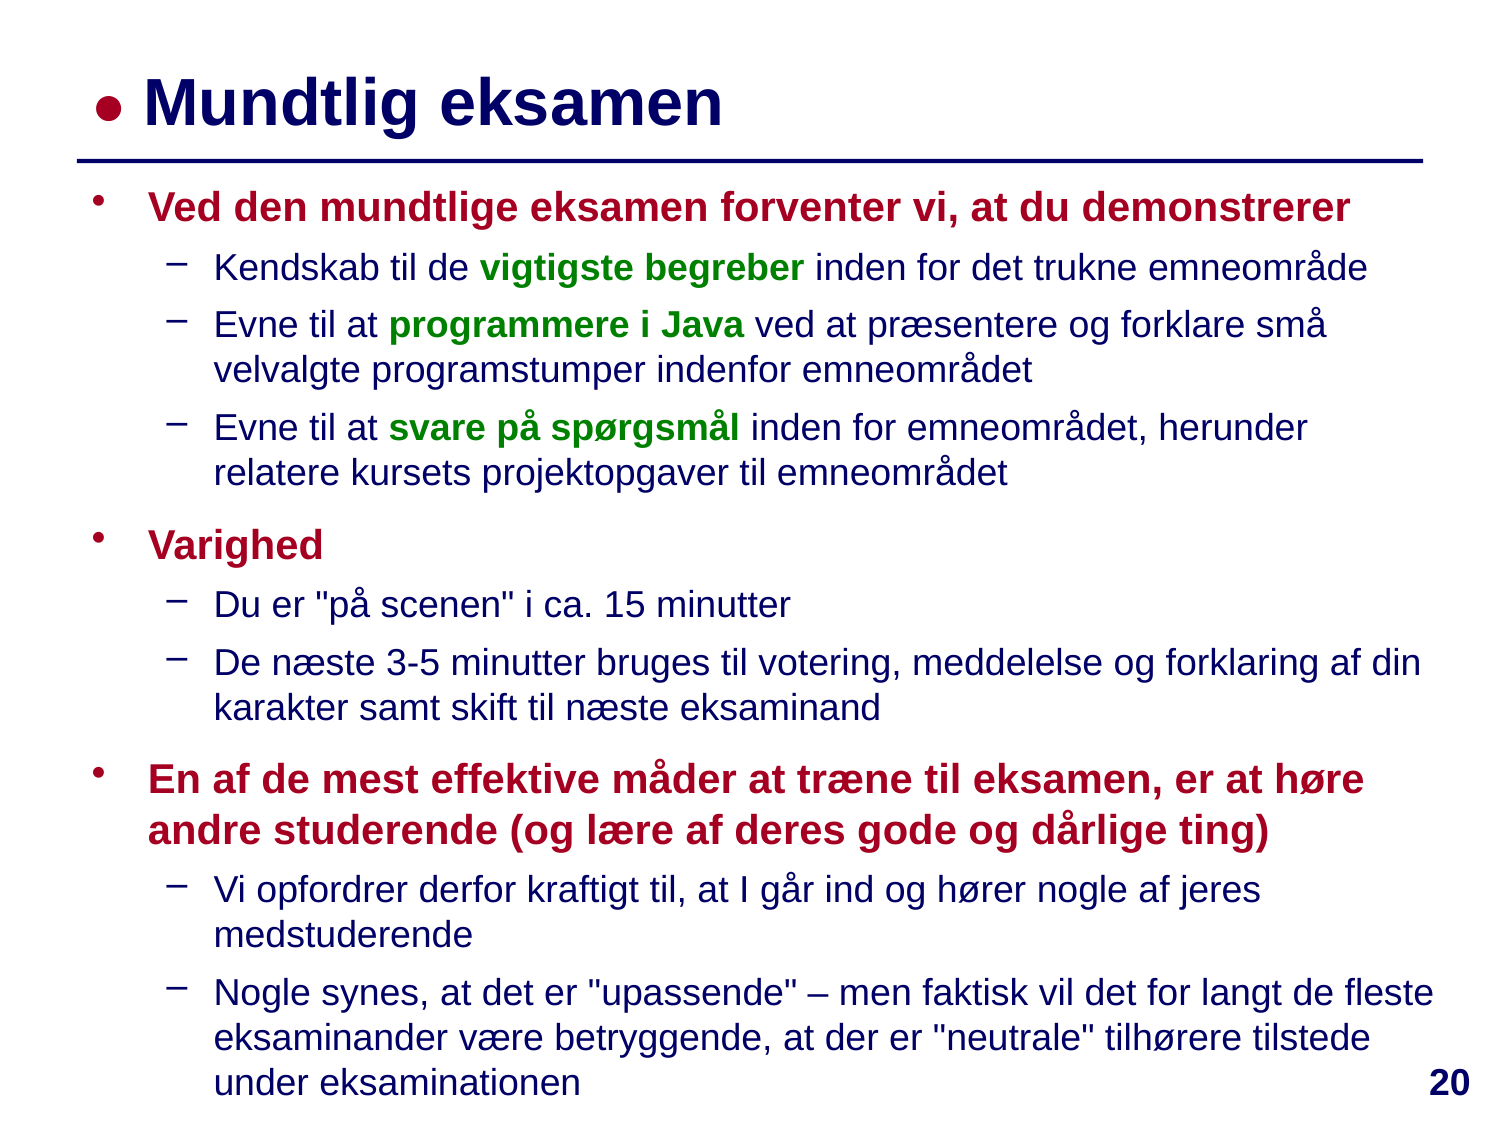

# ● Mundtlig eksamen
Ved den mundtlige eksamen forventer vi, at du demonstrerer
Kendskab til de vigtigste begreber inden for det trukne emneområde
Evne til at programmere i Java ved at præsentere og forklare små velvalgte programstumper indenfor emneområdet
Evne til at svare på spørgsmål inden for emneområdet, herunder relatere kursets projektopgaver til emneområdet
Varighed
Du er "på scenen" i ca. 15 minutter
De næste 3-5 minutter bruges til votering, meddelelse og forklaring af din karakter samt skift til næste eksaminand
En af de mest effektive måder at træne til eksamen, er at høre andre studerende (og lære af deres gode og dårlige ting)
Vi opfordrer derfor kraftigt til, at I går ind og hører nogle af jeres medstuderende
Nogle synes, at det er "upassende" – men faktisk vil det for langt de fleste eksaminander være betryggende, at der er "neutrale" tilhørere tilstede under eksaminationen

20